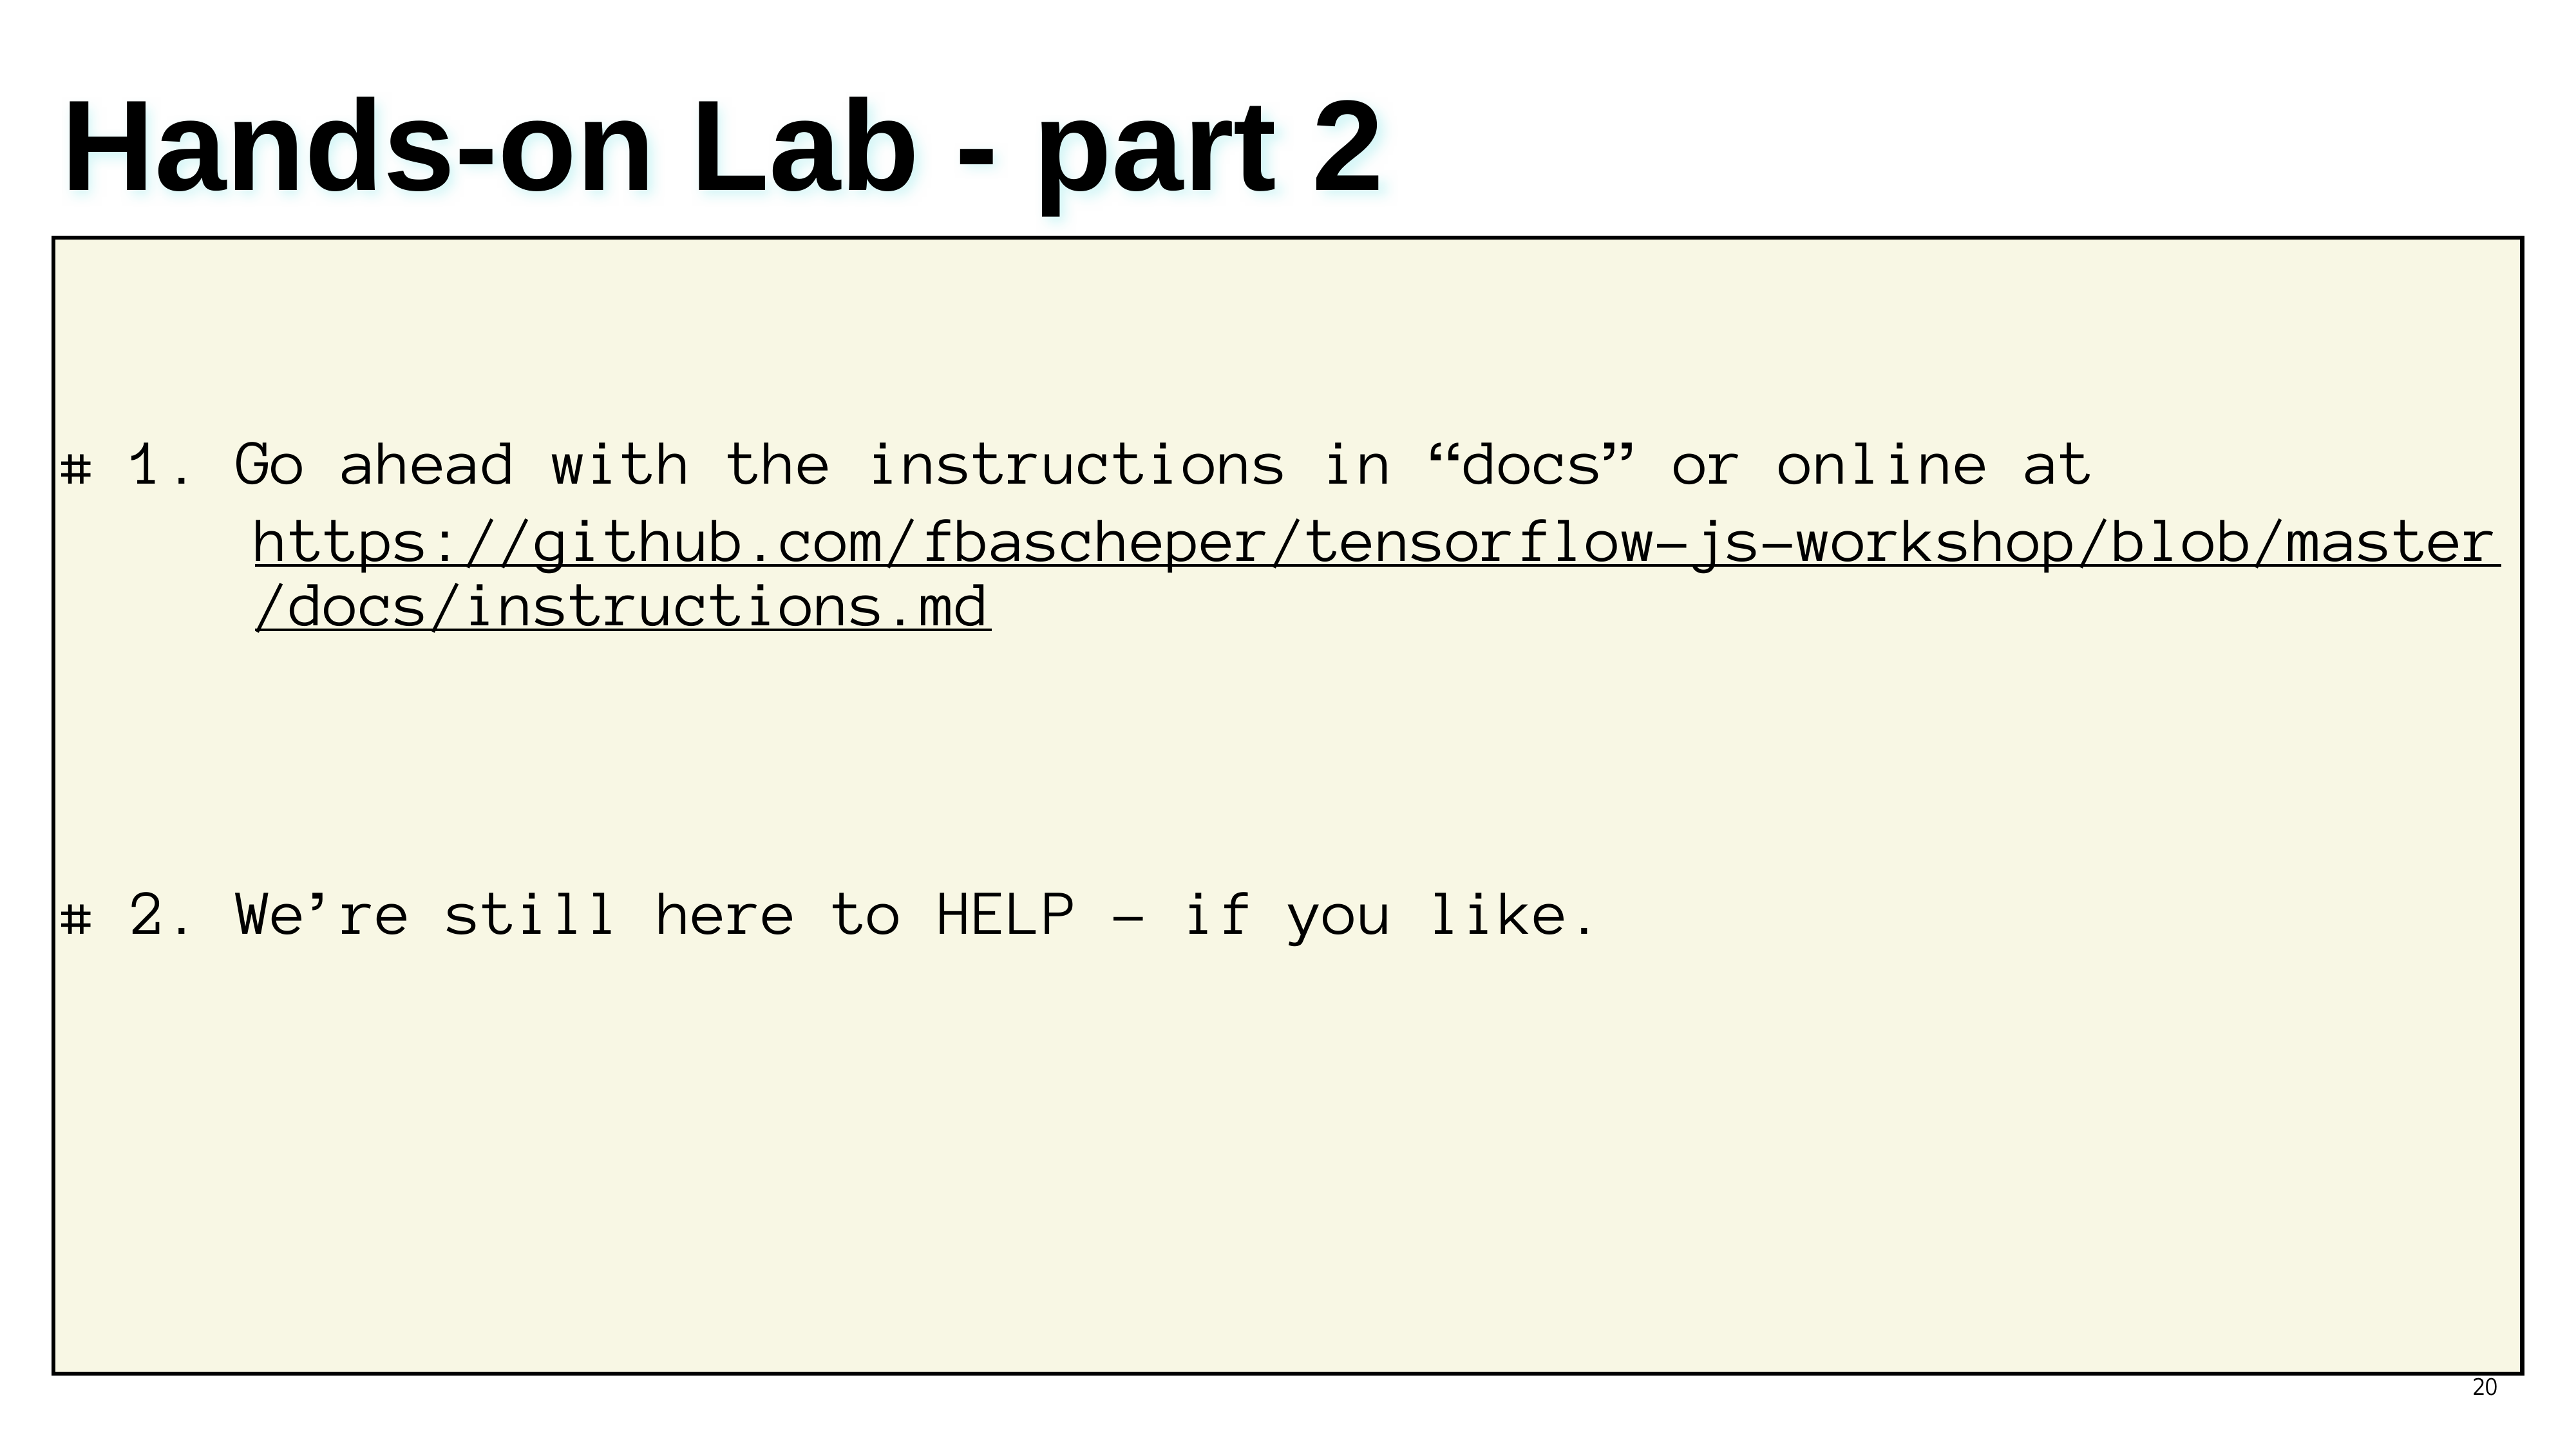

# Hands-on Lab - part 2

# 1. Go ahead with the instructions in “docs” or online at
https://github.com/fbascheper/tensorflow-js-workshop/blob/master/docs/instructions.md

# 2. We’re still here to HELP - if you like.

20